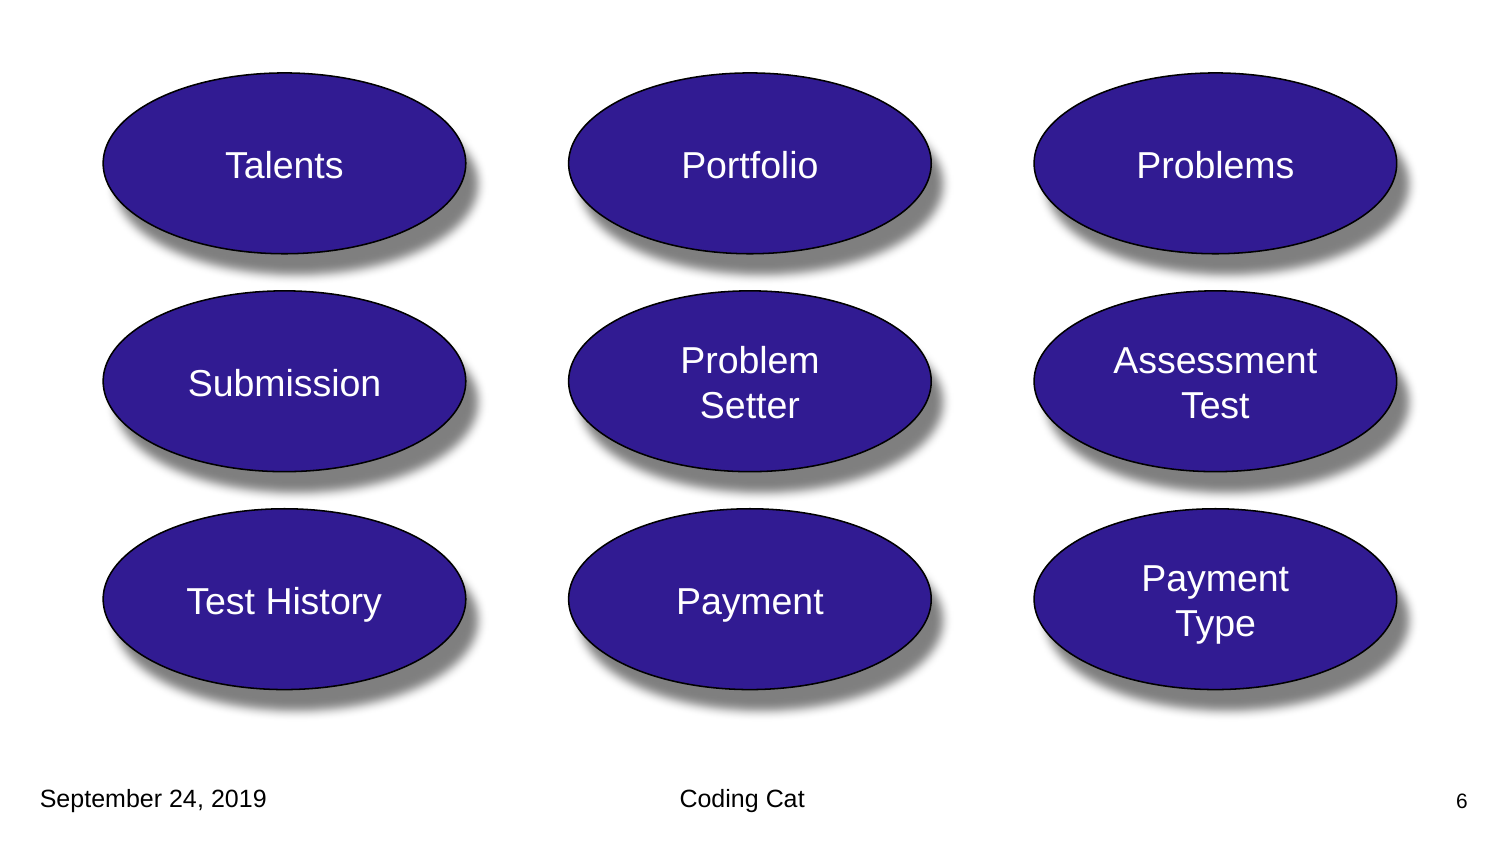

Talents
Portfolio
Problems
Submission
Problem Setter
Assessment Test
Test History
Payment
Payment Type
September 24, 2019
Coding Cat
6